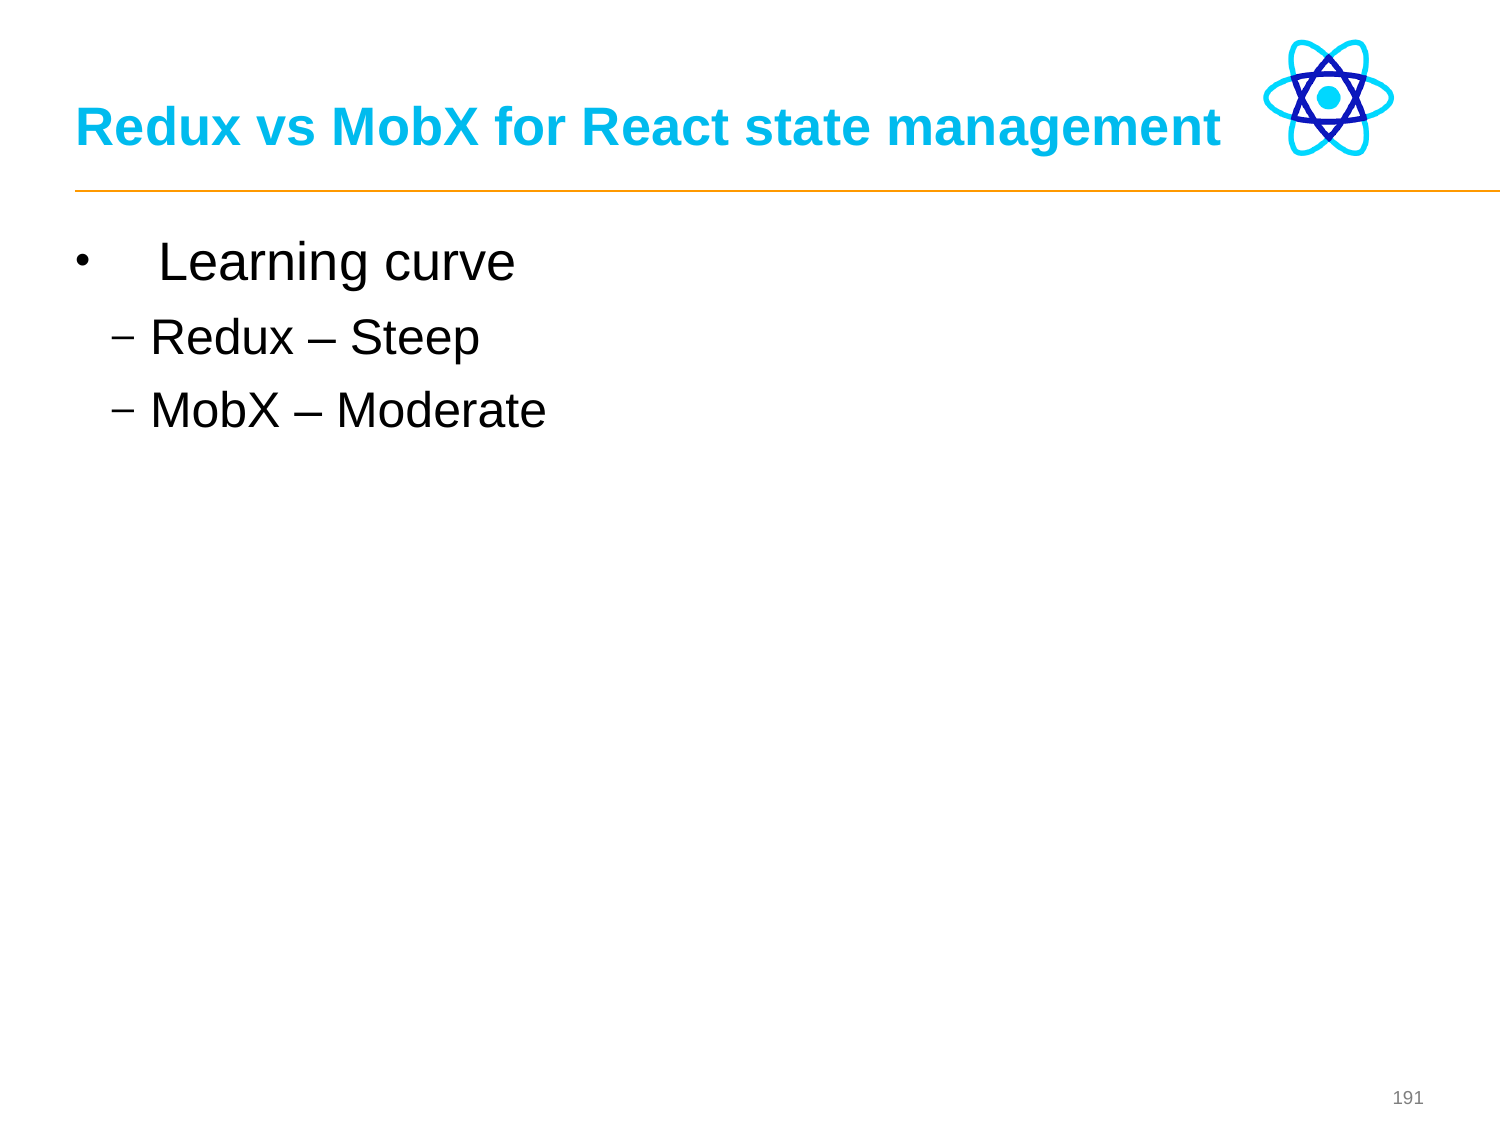

# Redux vs MobX for React state management
   Learning curve
Redux – Steep
MobX – Moderate